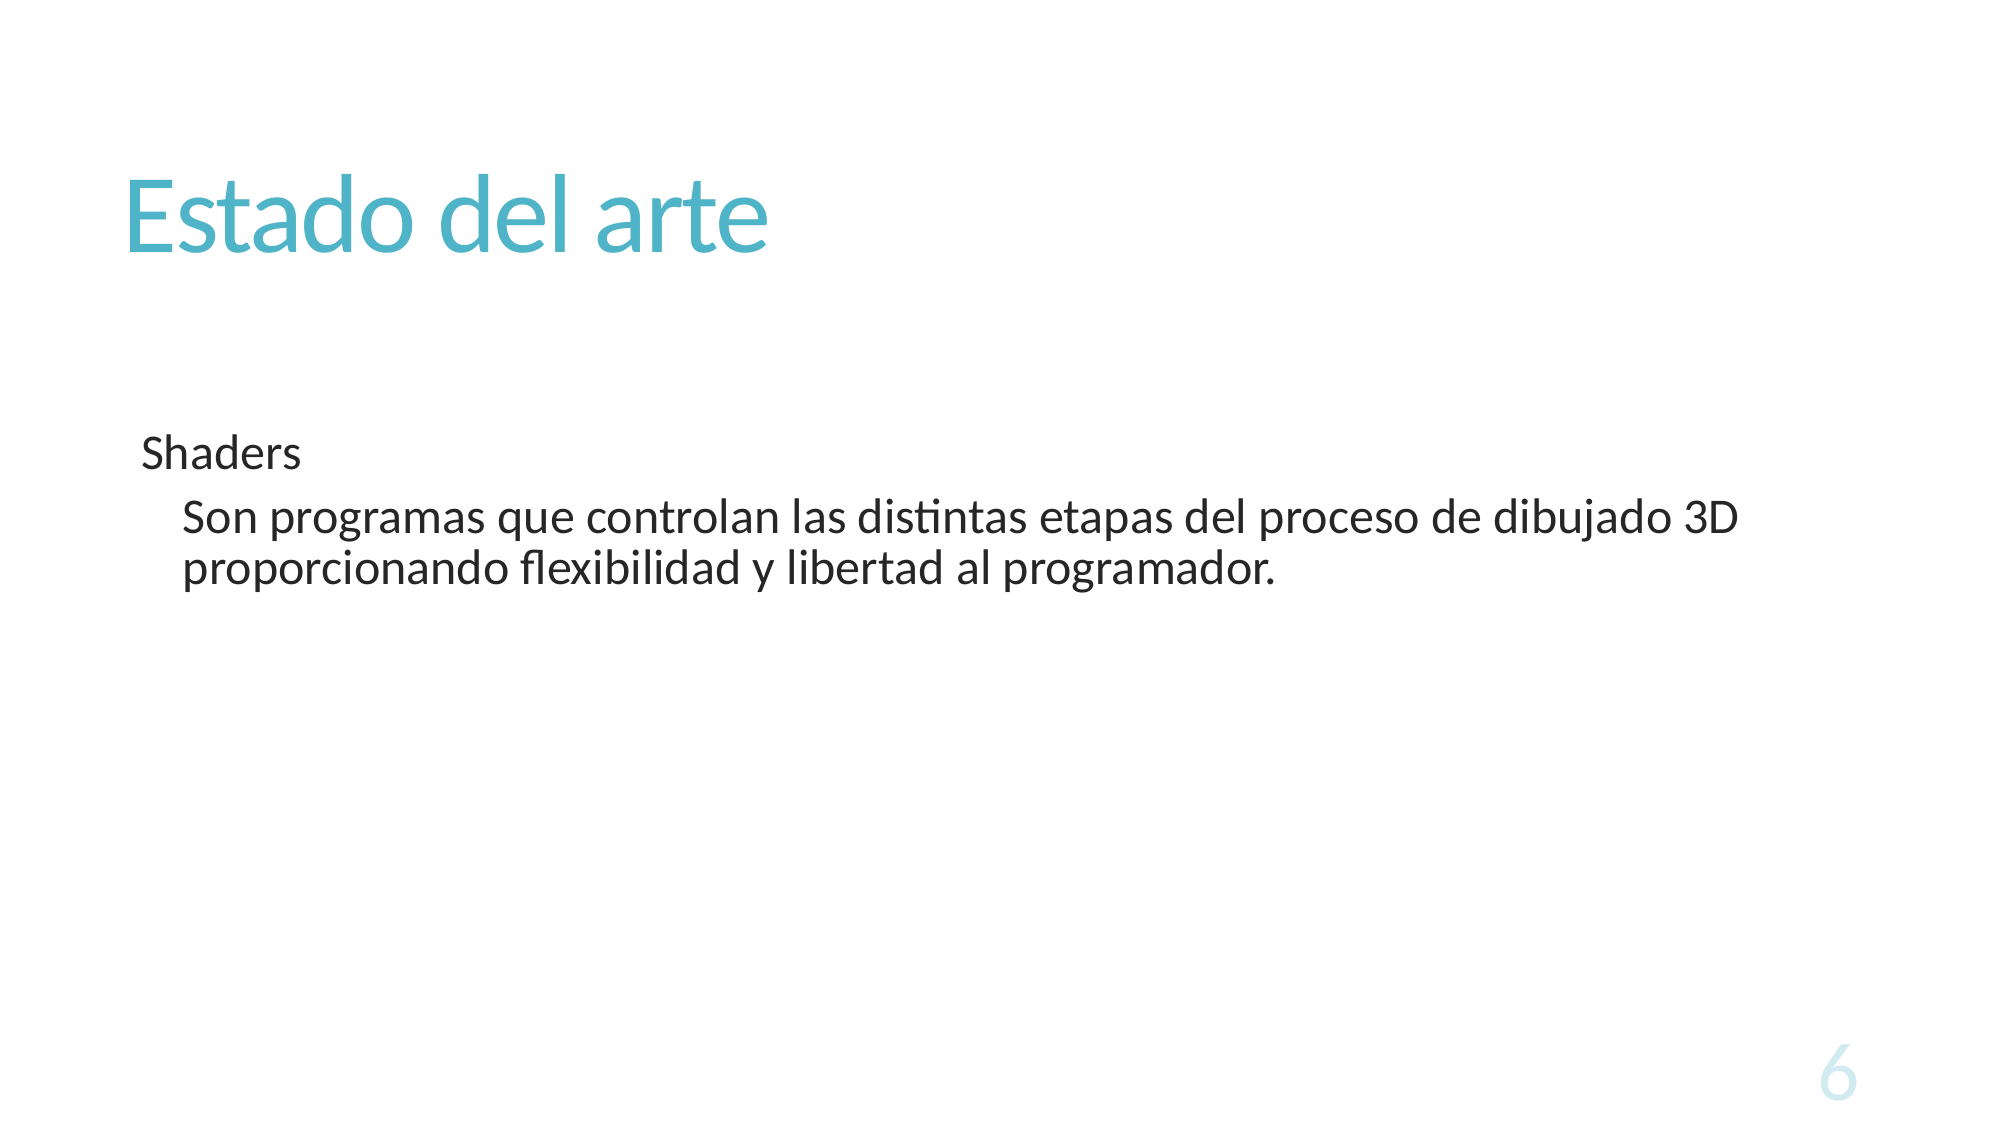

# Estado del arte
Shaders
Son programas que controlan las distintas etapas del proceso de dibujado 3D proporcionando flexibilidad y libertad al programador.
6